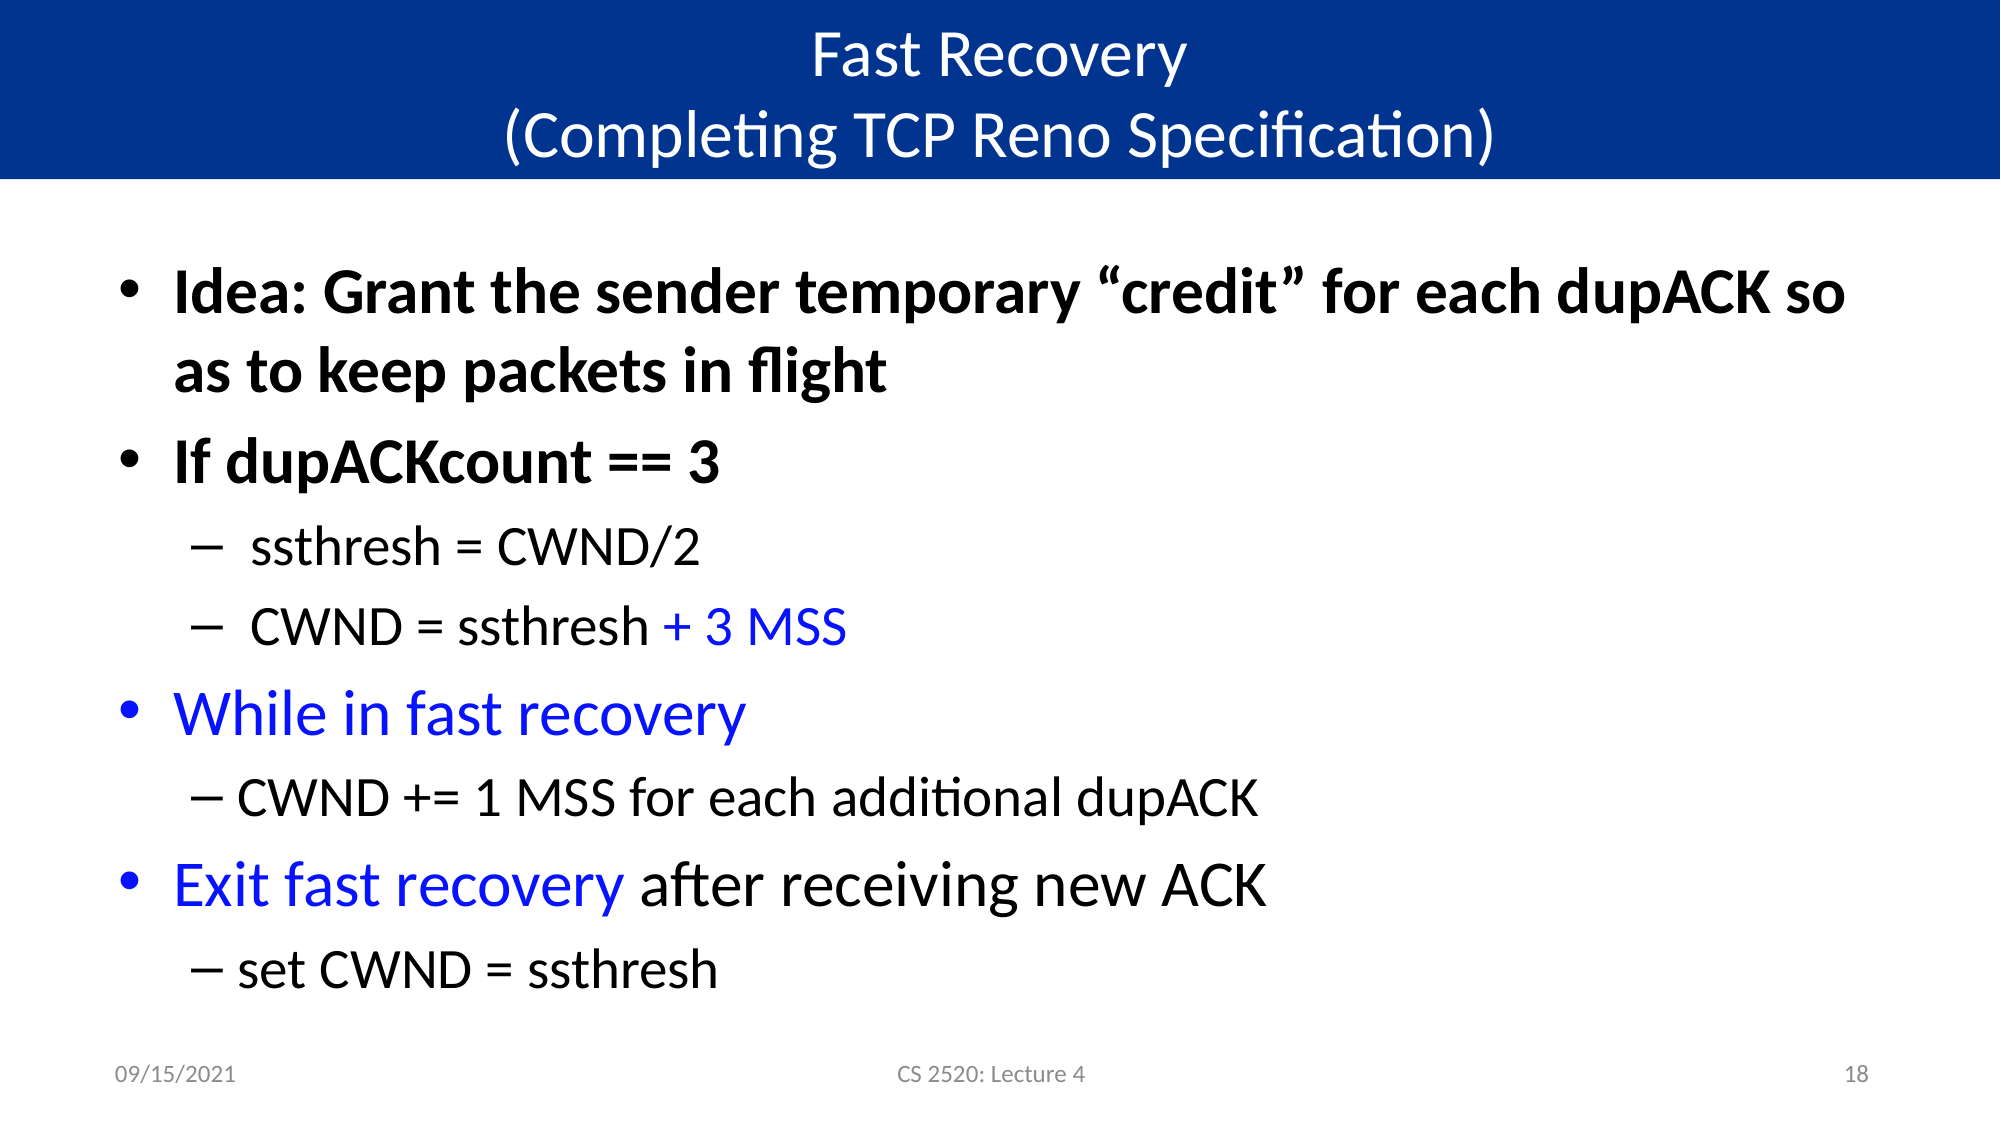

# Fast Recovery (Completing TCP Reno Specification)
Idea: Grant the sender temporary “credit” for each dupACK so as to keep packets in flight
If dupACKcount == 3
 ssthresh = CWND/2
 CWND = ssthresh + 3 MSS
While in fast recovery
CWND += 1 MSS for each additional dupACK
Exit fast recovery after receiving new ACK
set CWND = ssthresh
09/15/2021
CS 2520: Lecture 4
18